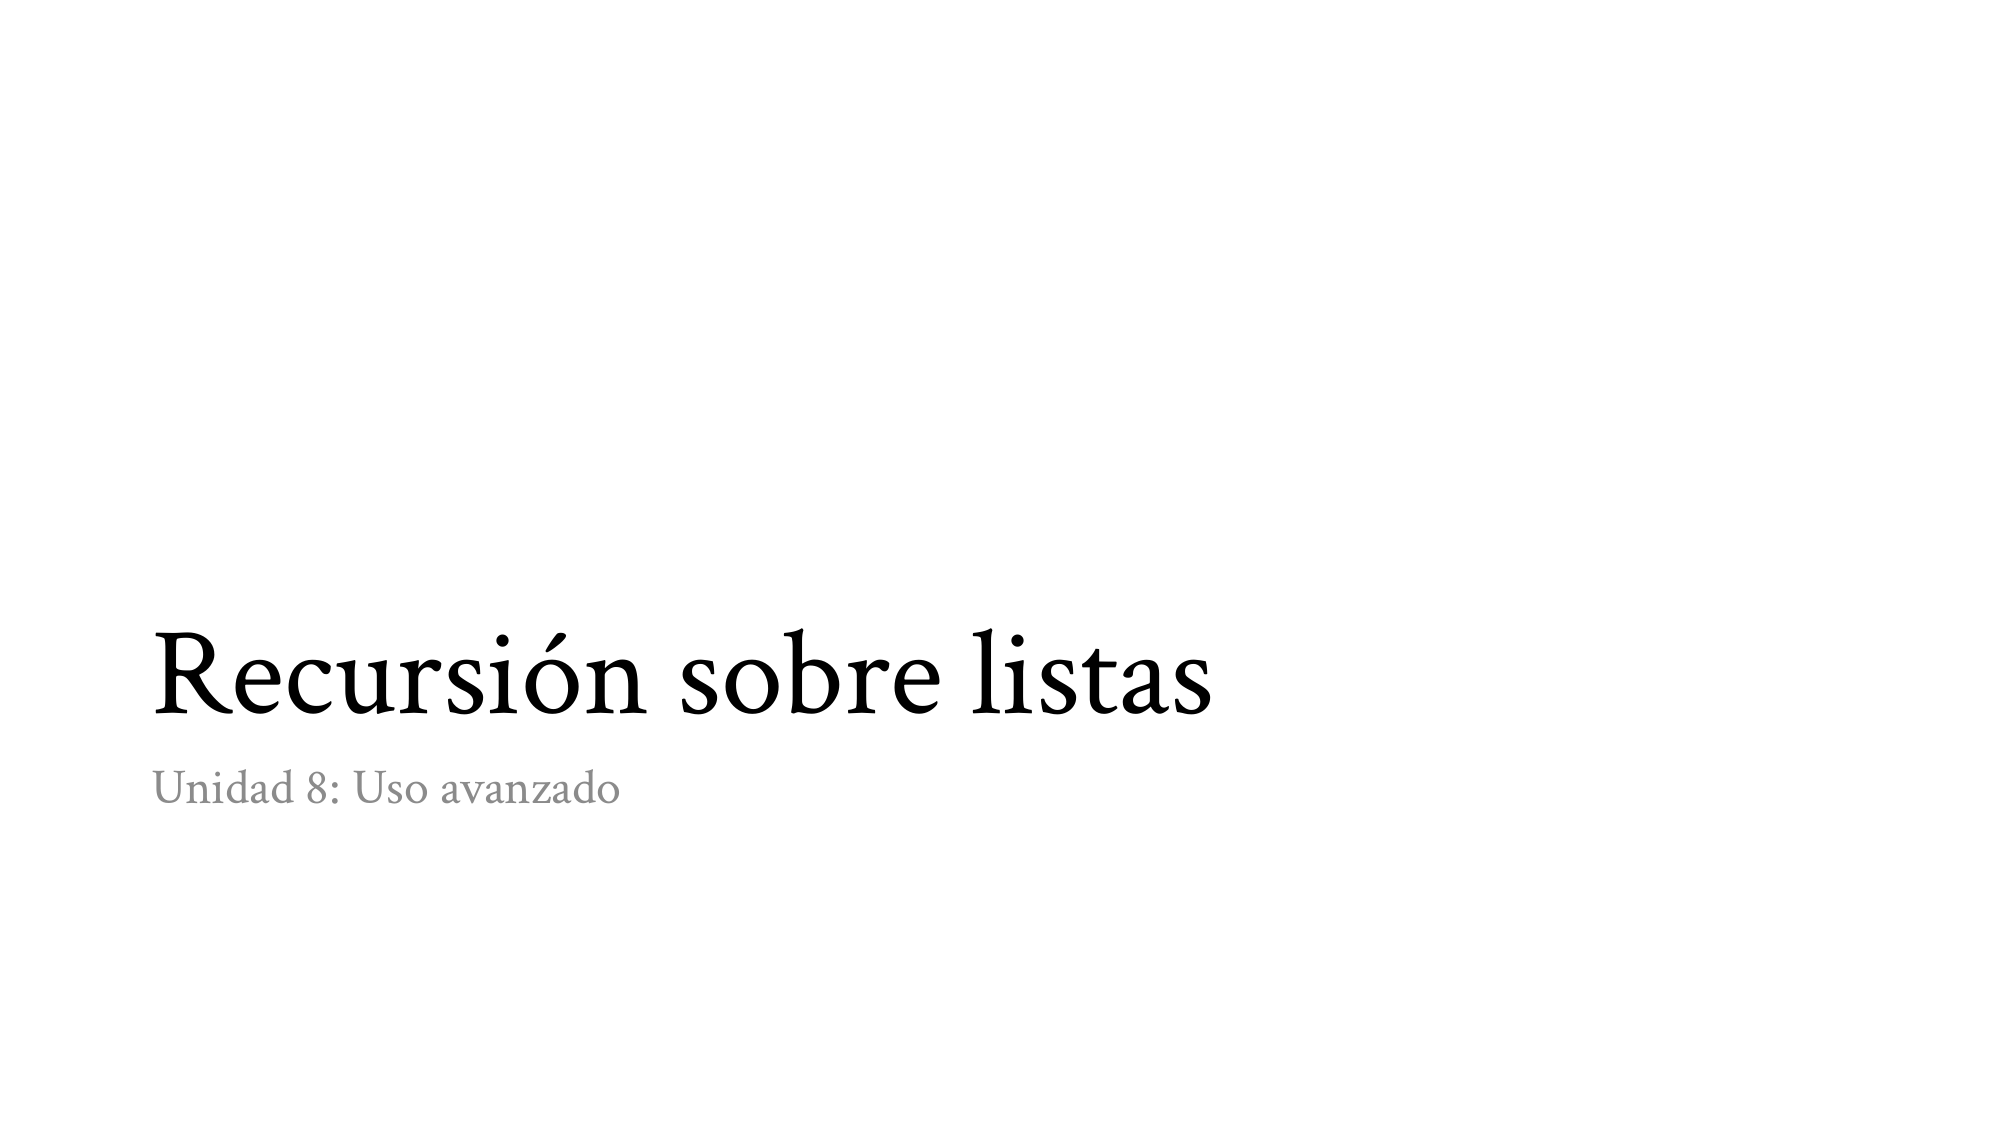

# Recursión sobre listas
Unidad 8: Uso avanzado